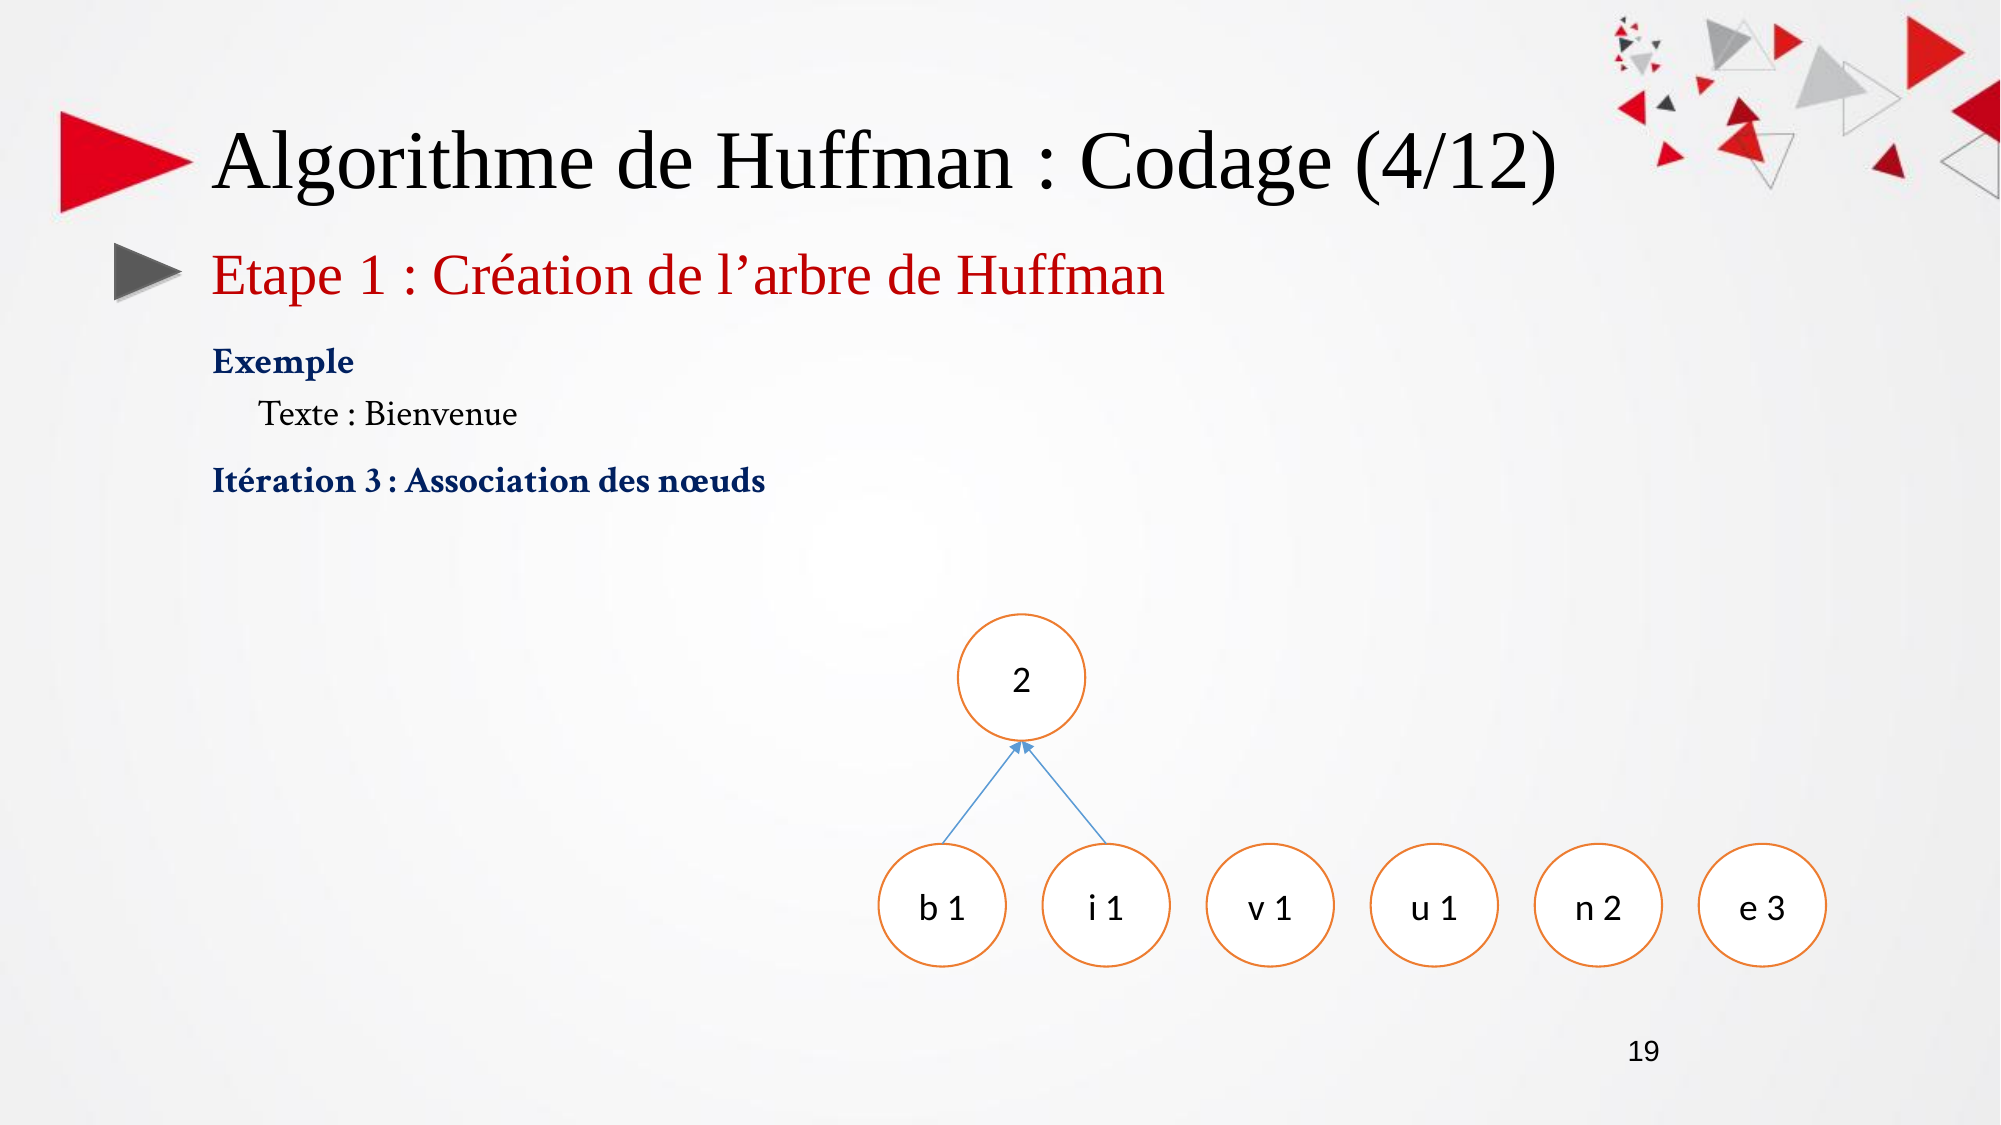

Algorithme de Huffman : Codage (4/12)
Etape 1 : Création de l’arbre de Huffman

Exemple
Texte : Bienvenue
Itération 3 : Association des nœuds
2
b 1
i 1
v 1
u 1
n 2
e 3
19